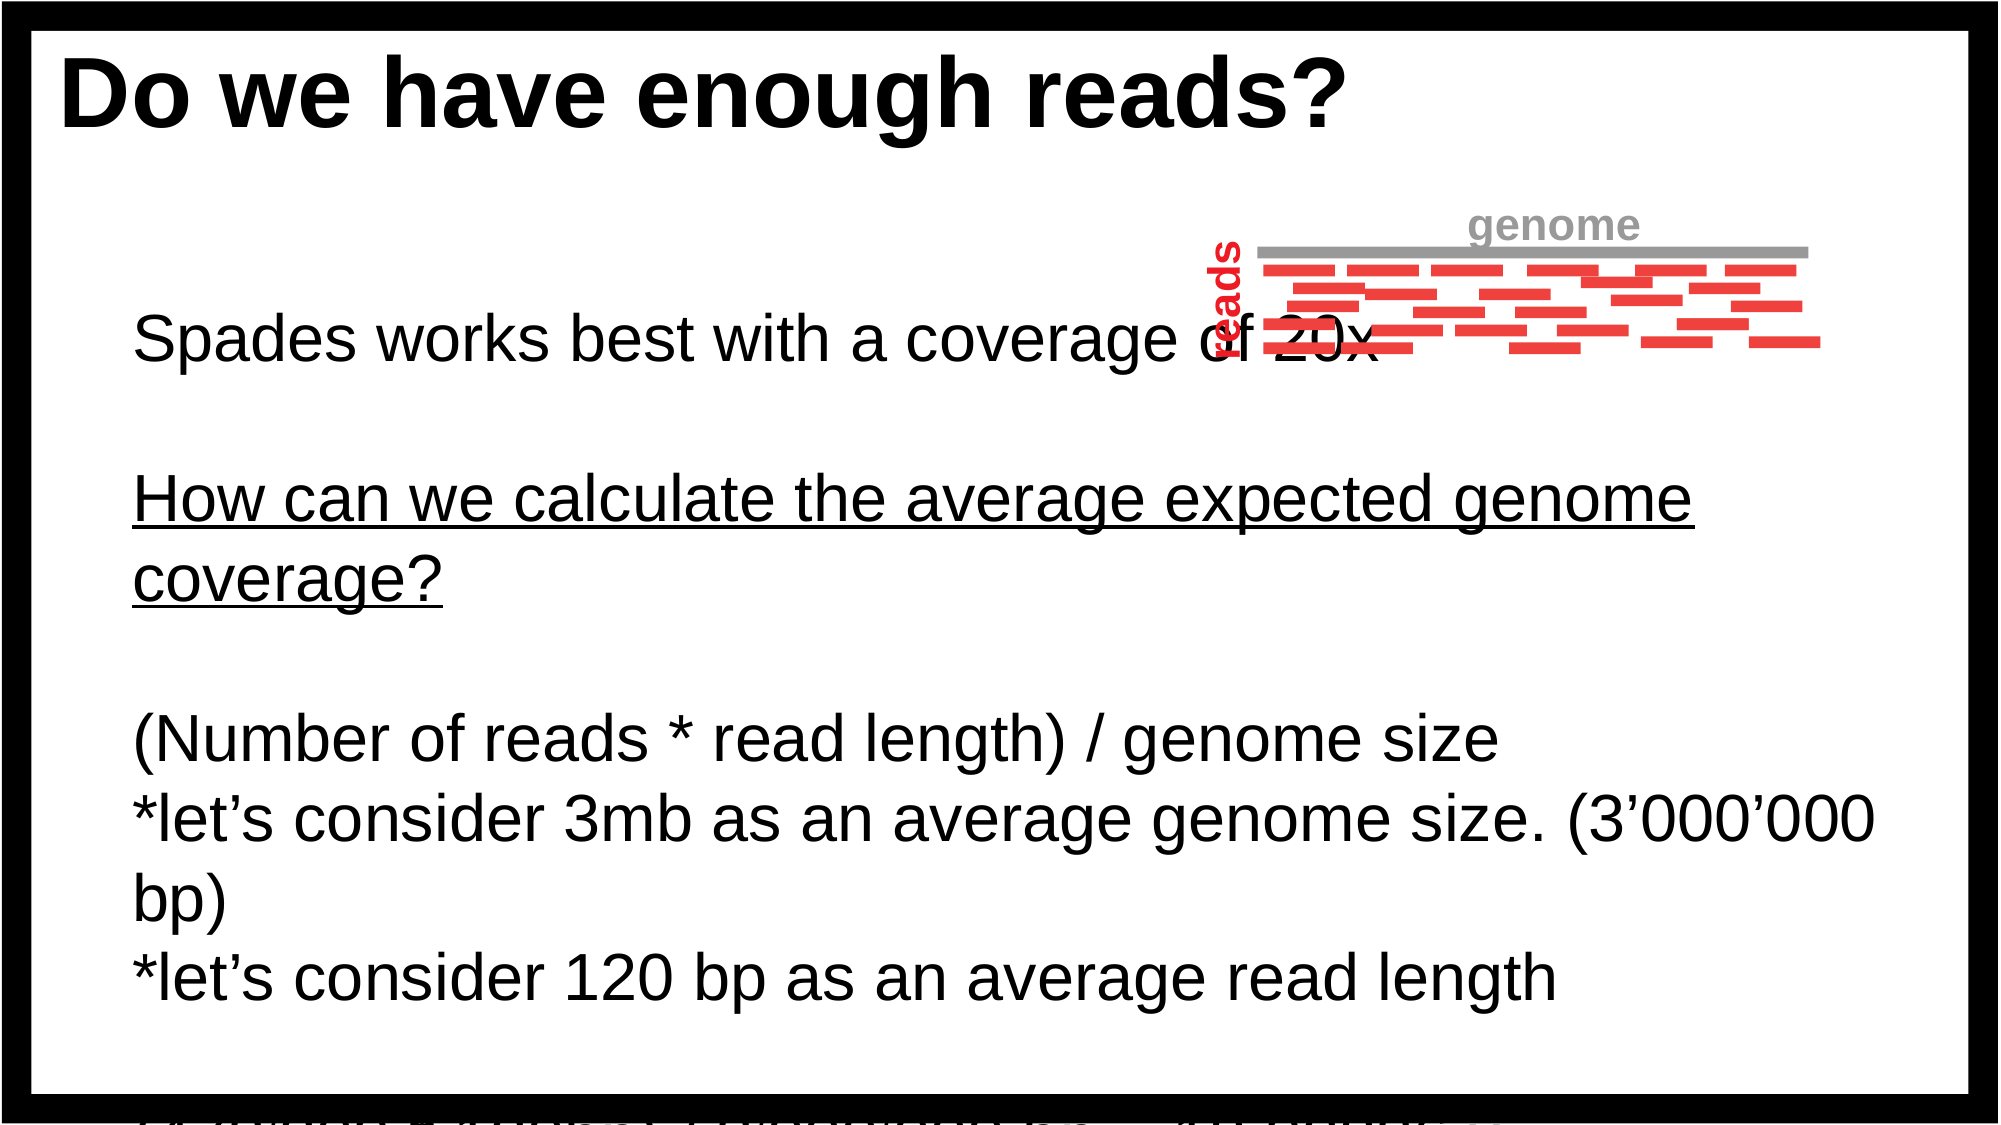

# Do we have enough reads?
genome

reads

Spades works best with a coverage of 20x

How can we calculate the average expected genome coverage?

(Number of reads * read length) / genome size
*let’s consider 3mb as an average genome size. (3’000’000 bp)
*let’s consider 120 bp as an average read length

(473’209 * 120bp) / 3’000’000 bp = 18.92836 x